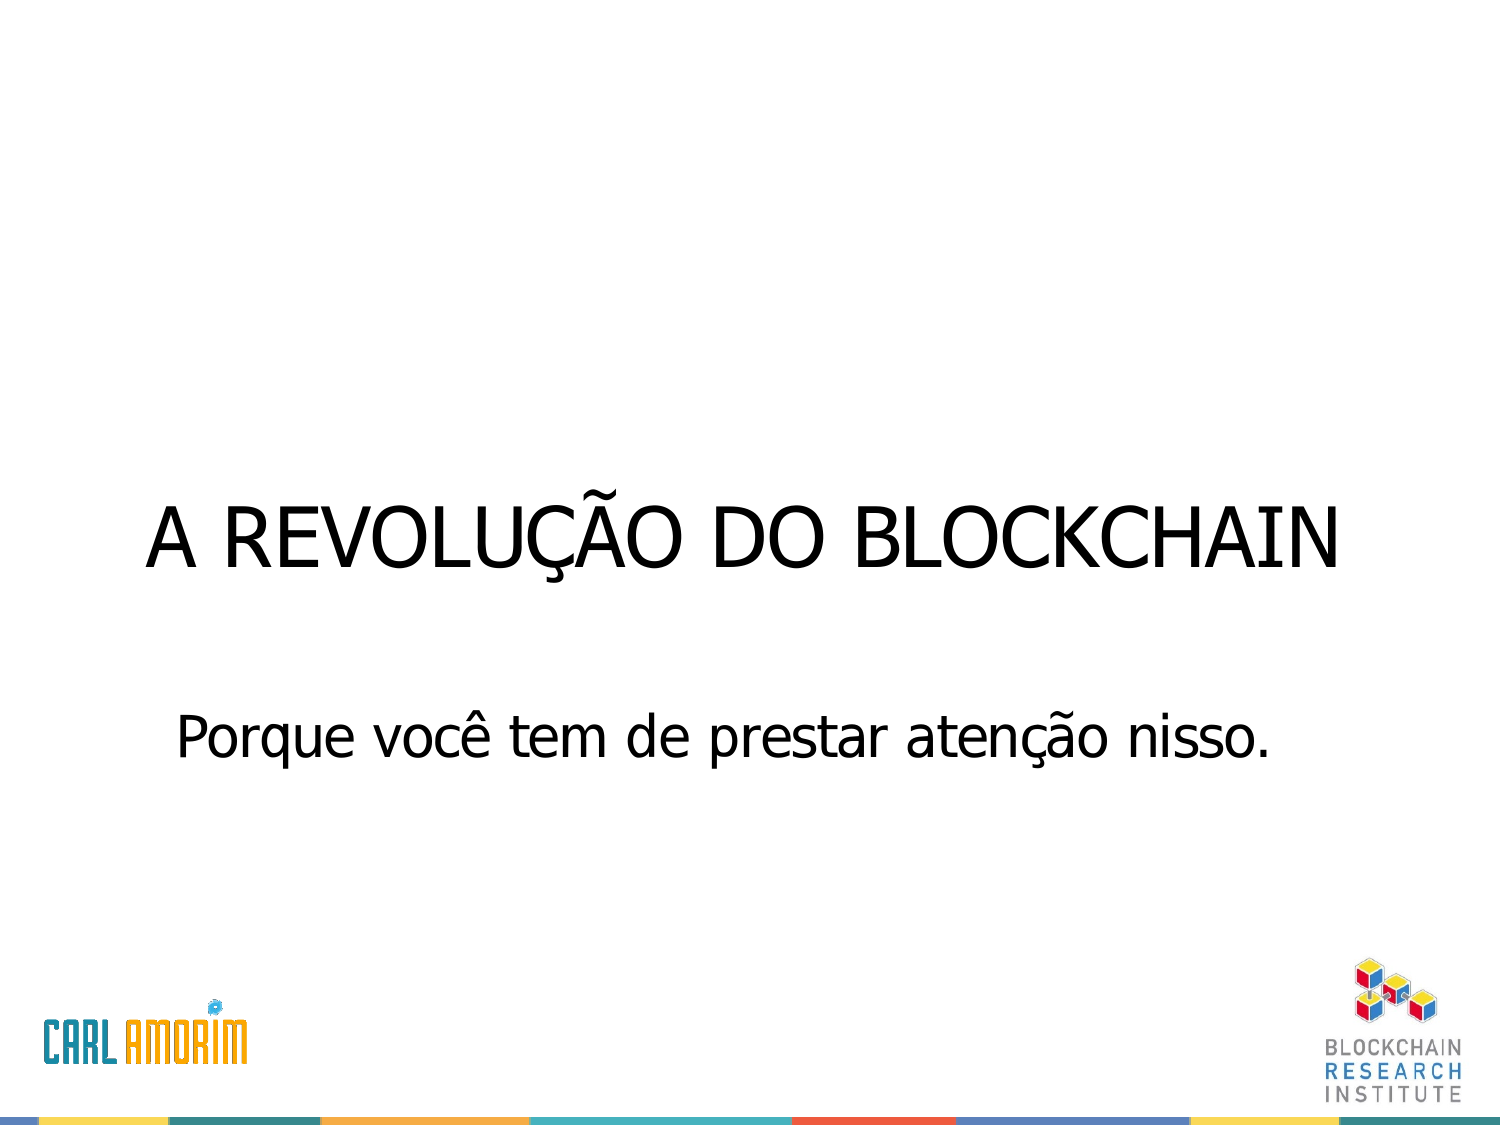

A REVOLUÇÃO DO BLOCKCHAIN
Porque você tem de prestar atenção nisso.